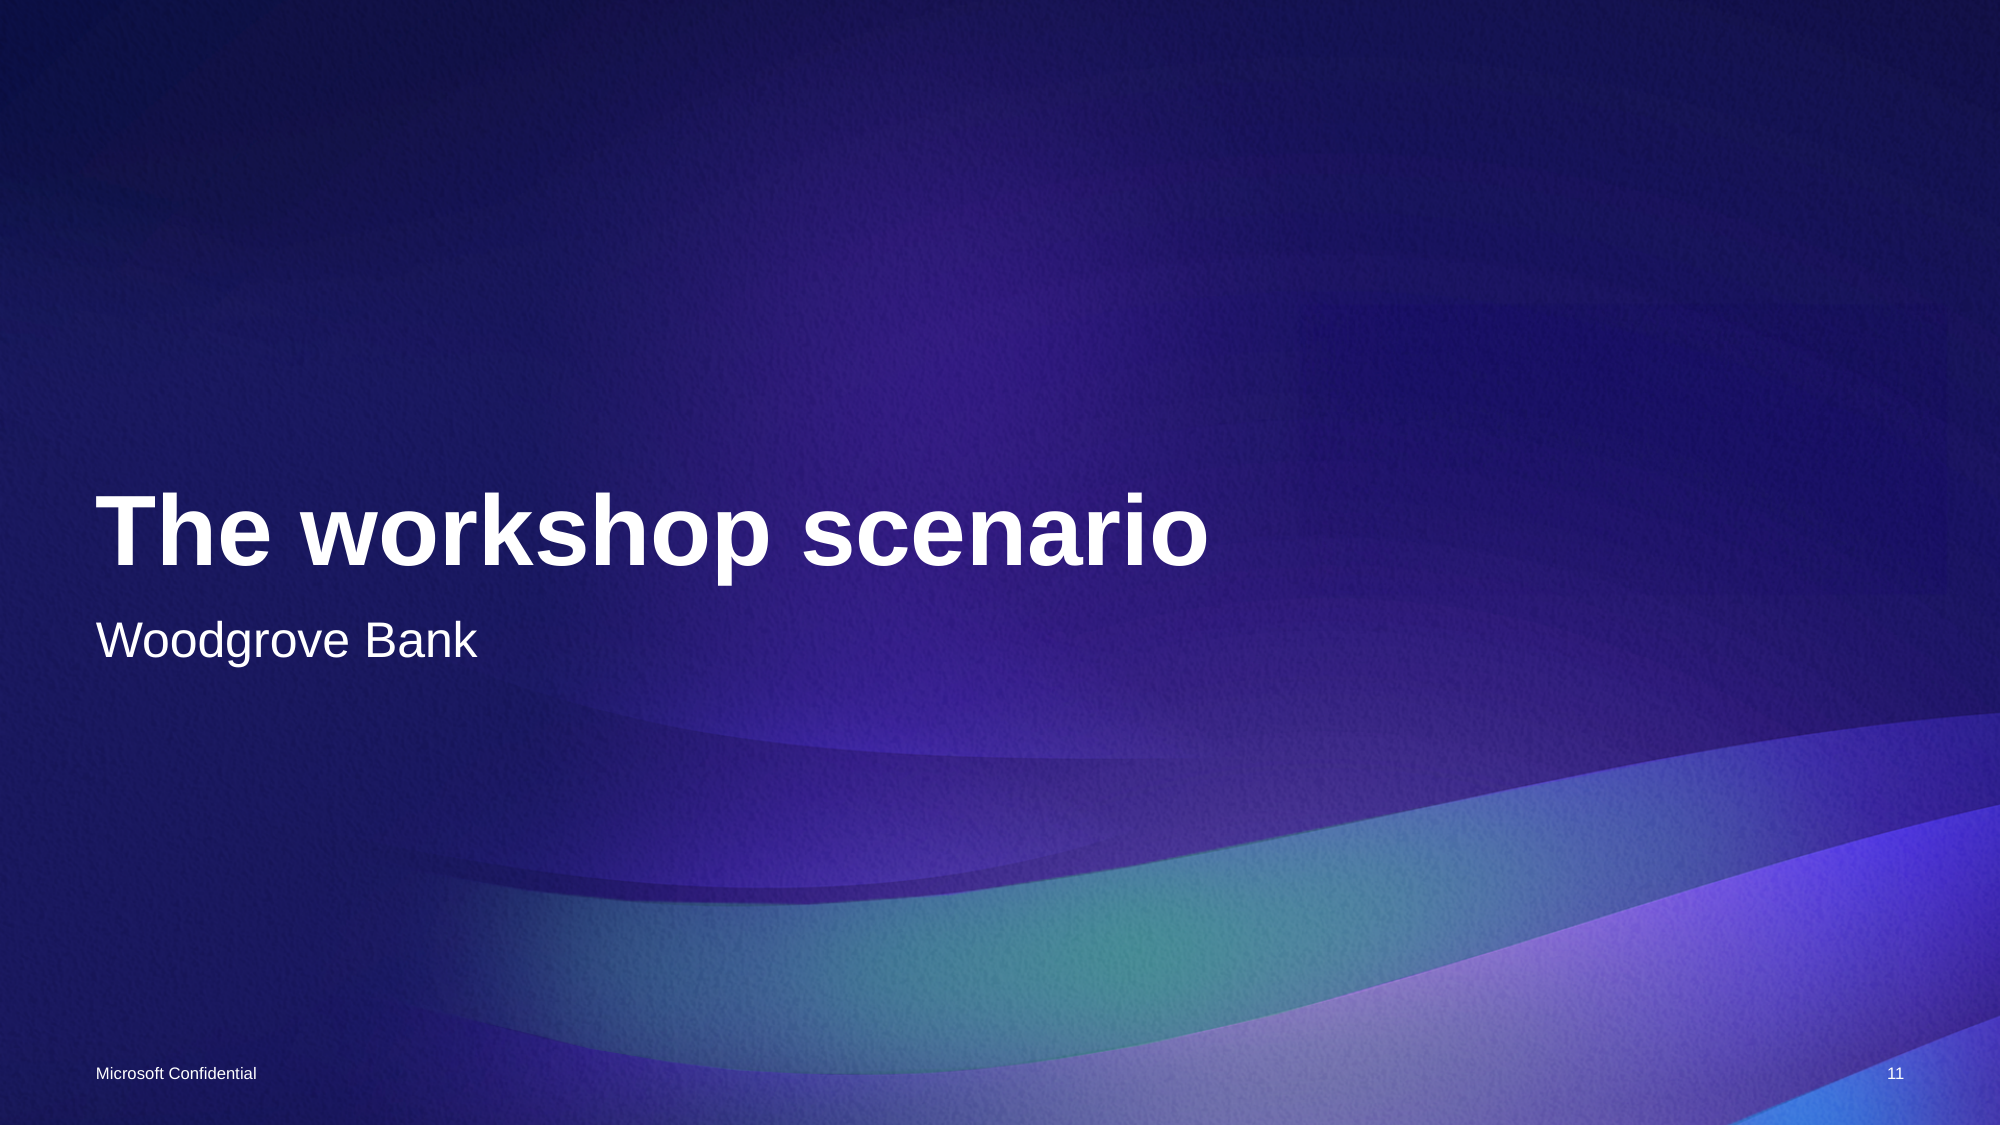

The workshop scenario
Woodgrove Bank
Microsoft Confidential
11